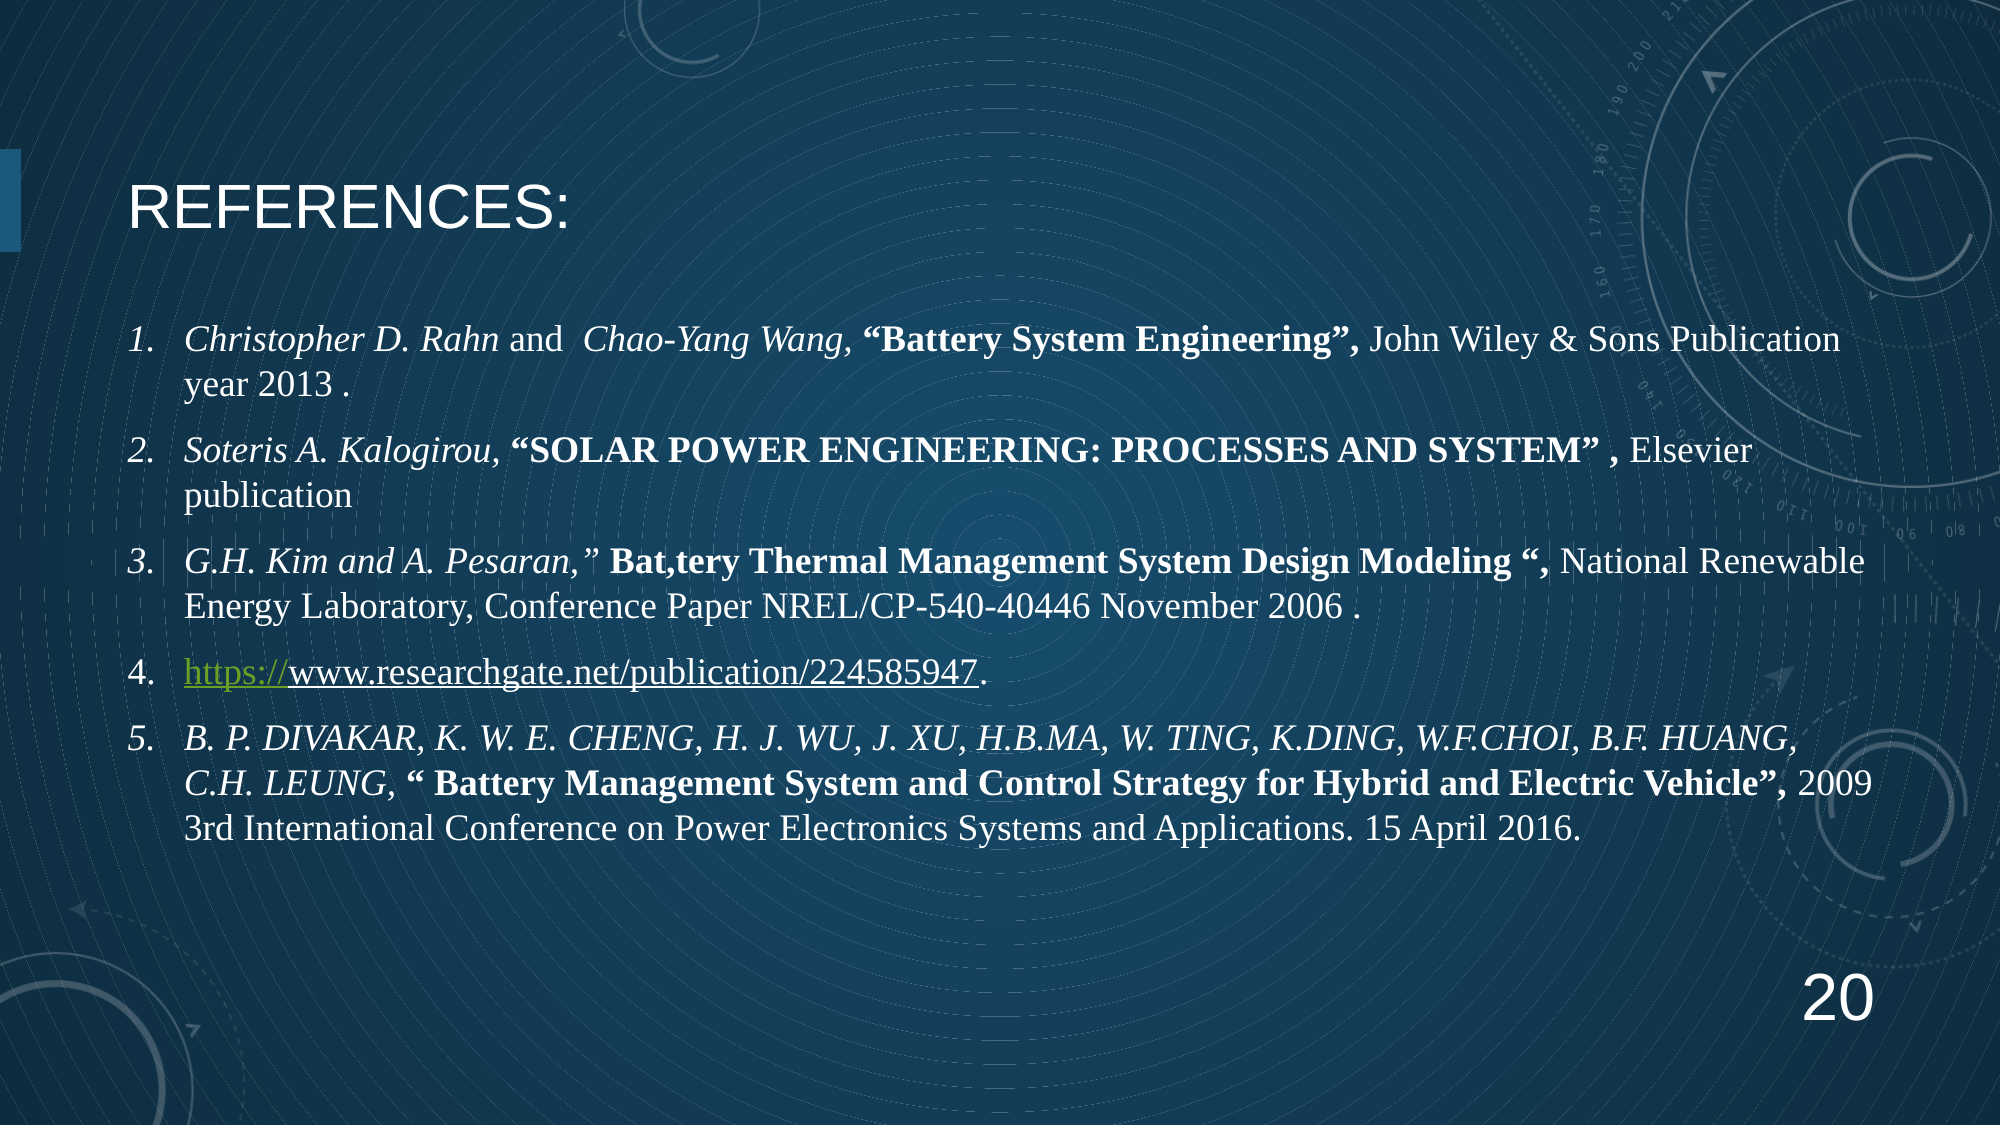

# References:
Christopher D. Rahn and  Chao-Yang Wang, “Battery System Engineering”, John Wiley & Sons Publication year 2013 .
Soteris A. Kalogirou, “SOLAR POWER ENGINEERING: PROCESSES AND SYSTEM” , Elsevier publication
G.H. Kim and A. Pesaran,” Bat,tery Thermal Management System Design Modeling “, National Renewable Energy Laboratory, Conference Paper NREL/CP-540-40446 November 2006 .
https://www.researchgate.net/publication/224585947.
B. P. DIVAKAR, K. W. E. CHENG, H. J. WU, J. XU, H.B.MA, W. TING, K.DING, W.F.CHOI, B.F. HUANG, C.H. LEUNG, “ Battery Management System and Control Strategy for Hybrid and Electric Vehicle”, 2009 3rd International Conference on Power Electronics Systems and Applications. 15 April 2016.
20